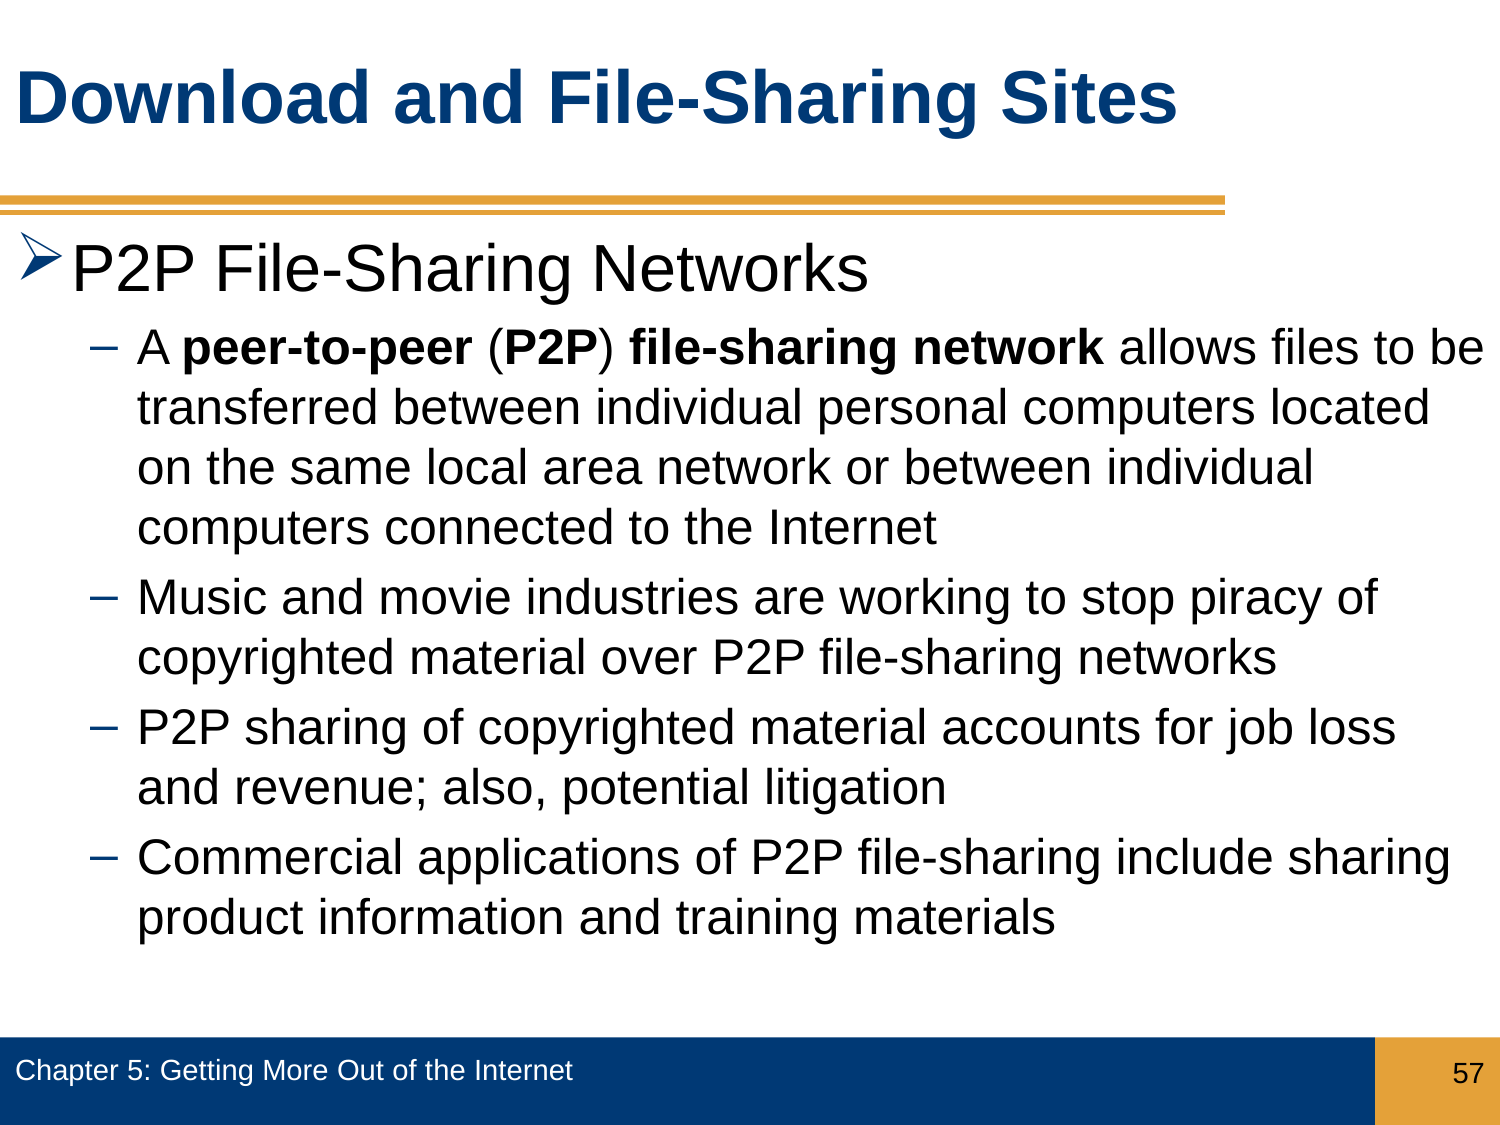

# Download and File-Sharing Sites
P2P File-Sharing Networks
A peer-to-peer (P2P) file-sharing network allows files to be transferred between individual personal computers located on the same local area network or between individual computers connected to the Internet
Music and movie industries are working to stop piracy of copyrighted material over P2P file-sharing networks
P2P sharing of copyrighted material accounts for job loss and revenue; also, potential litigation
Commercial applications of P2P file-sharing include sharing product information and training materials
Chapter 5: Getting More Out of the Internet
57